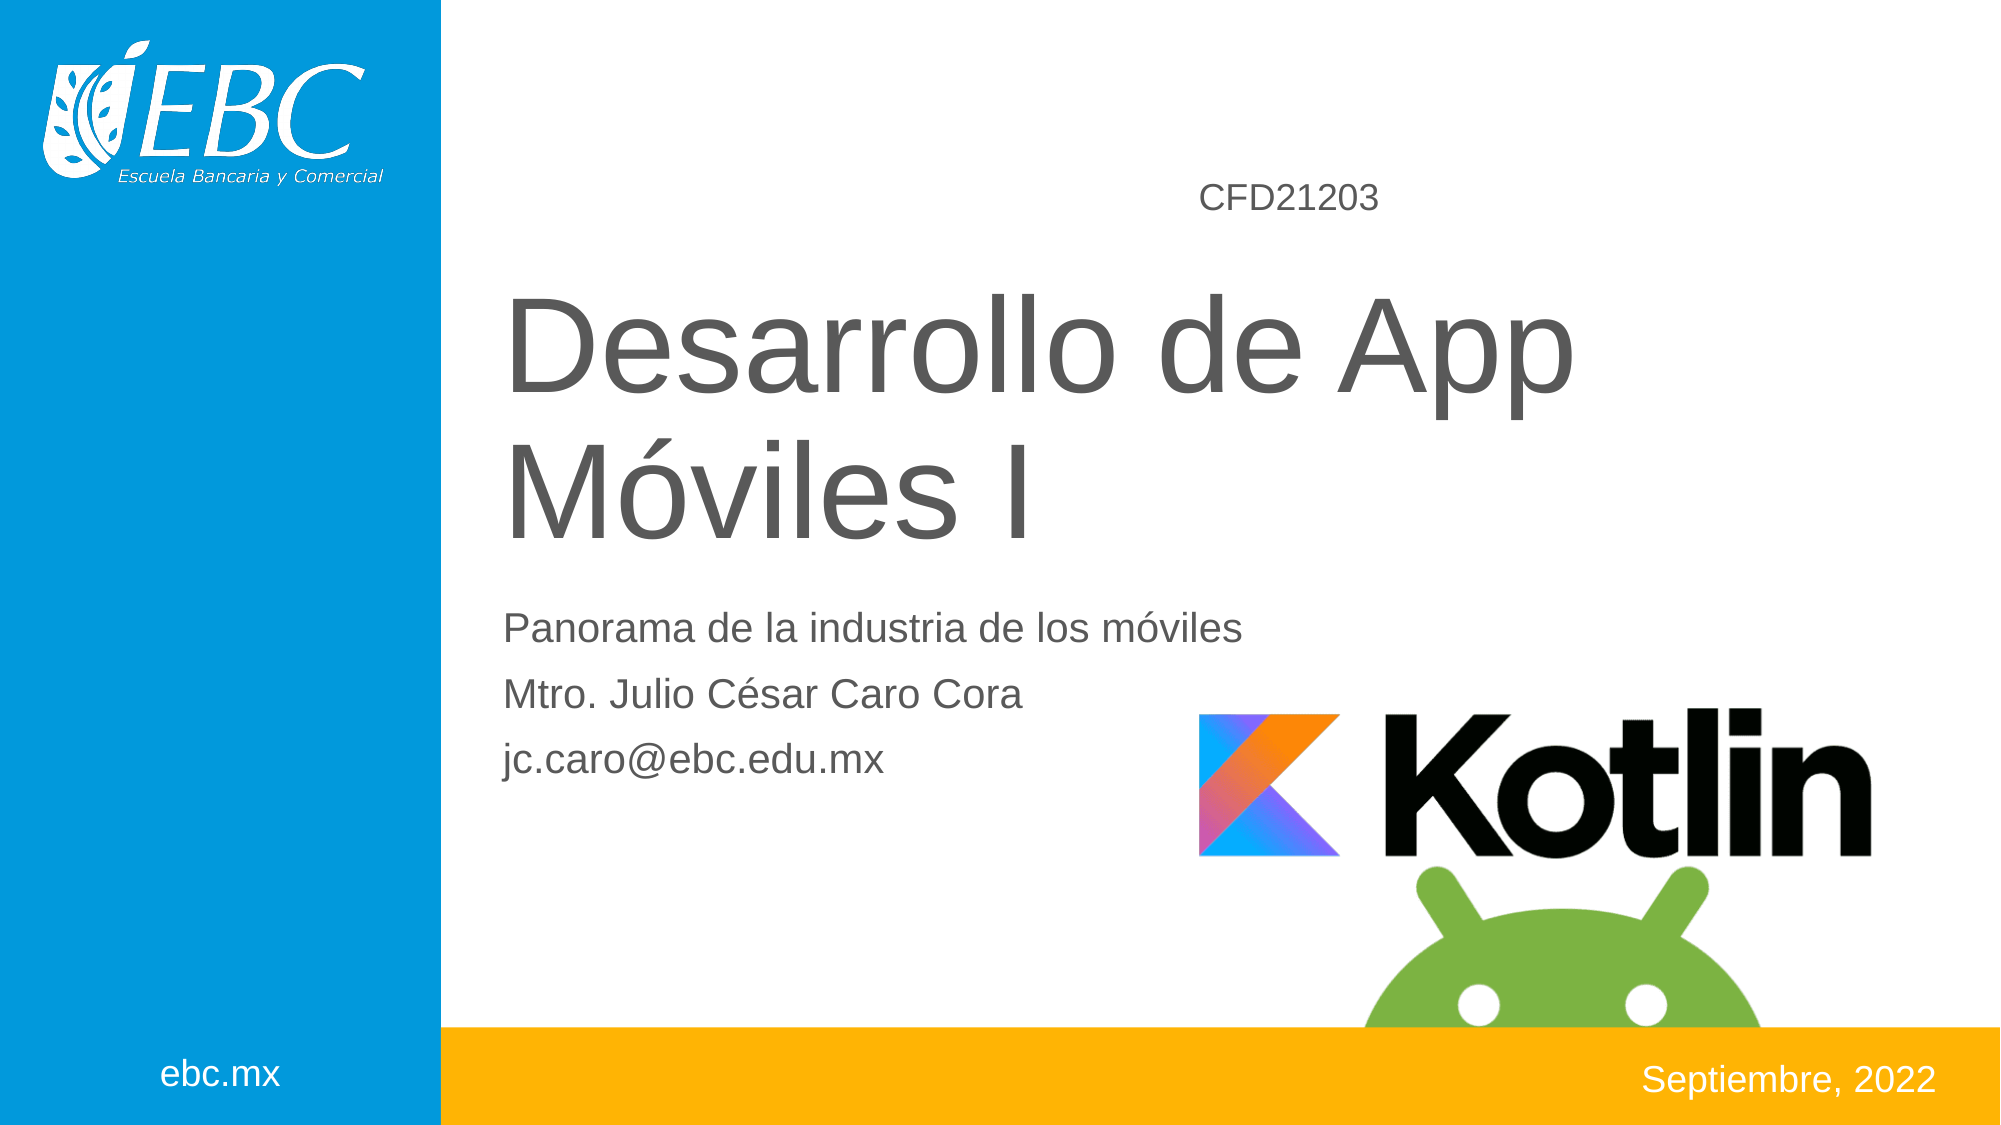

# Desarrollo de App Móviles I
Panorama de la industria de los móviles
Mtro. Julio César Caro Cora
jc.caro@ebc.edu.mx